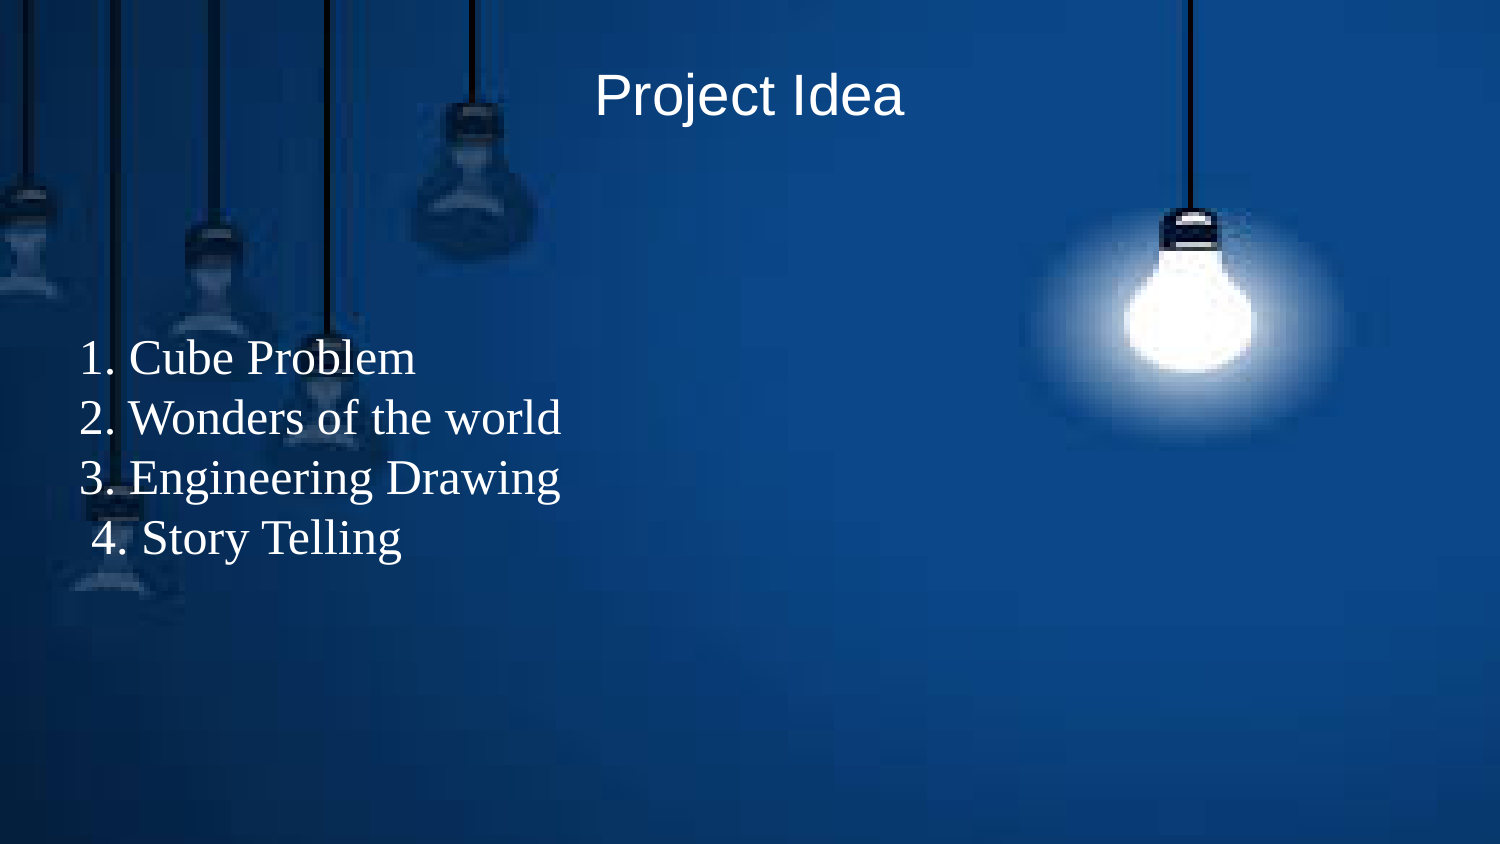

# Project Idea

 1. Cube Problem
 2. Wonders of the world
 3. Engineering Drawing
  4. Story Telling